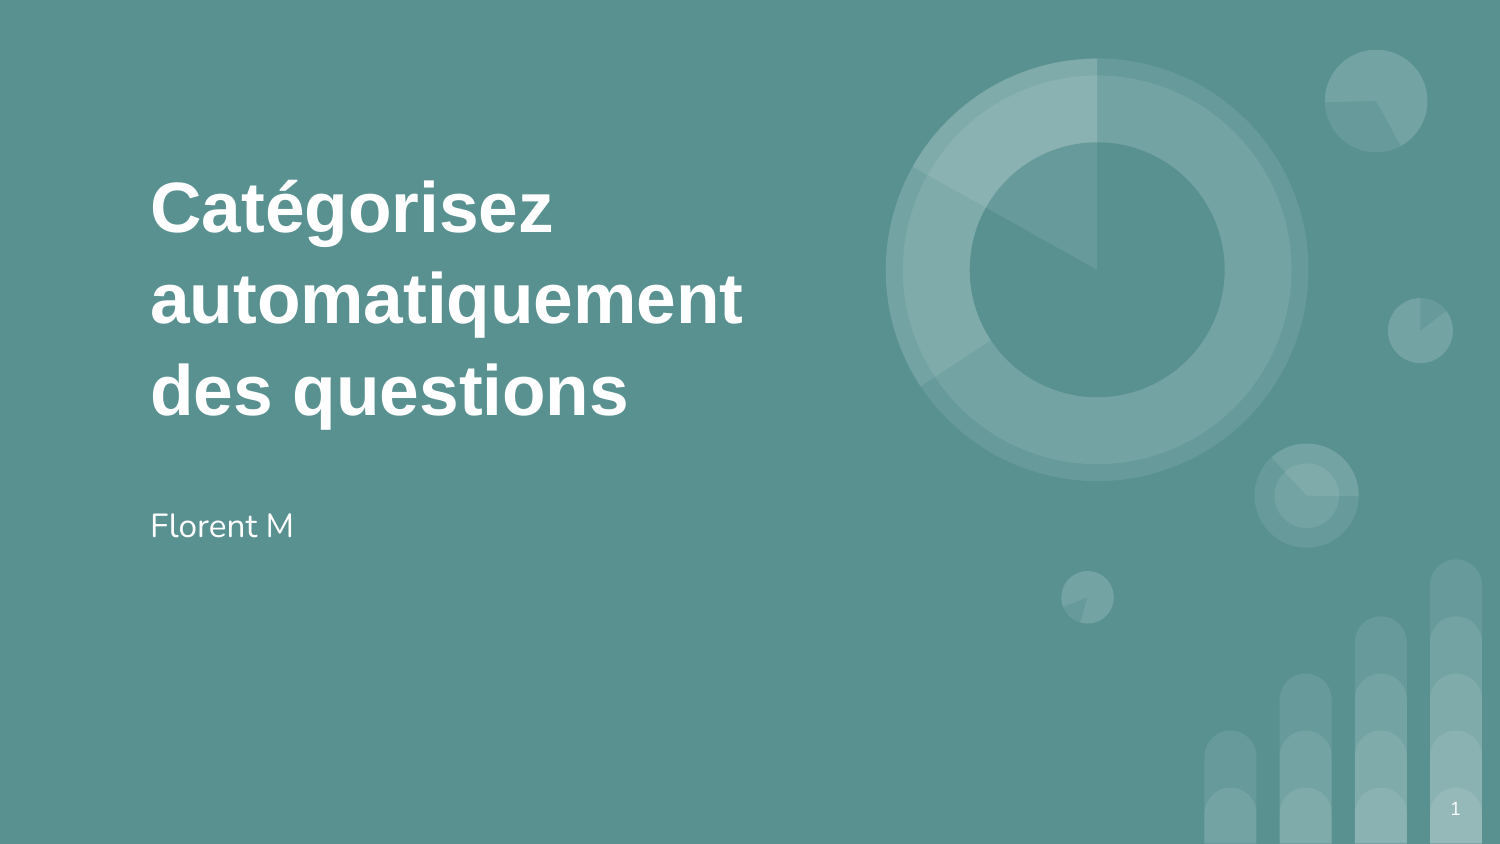

# Catégorisez automatiquement des questions
Florent M
1